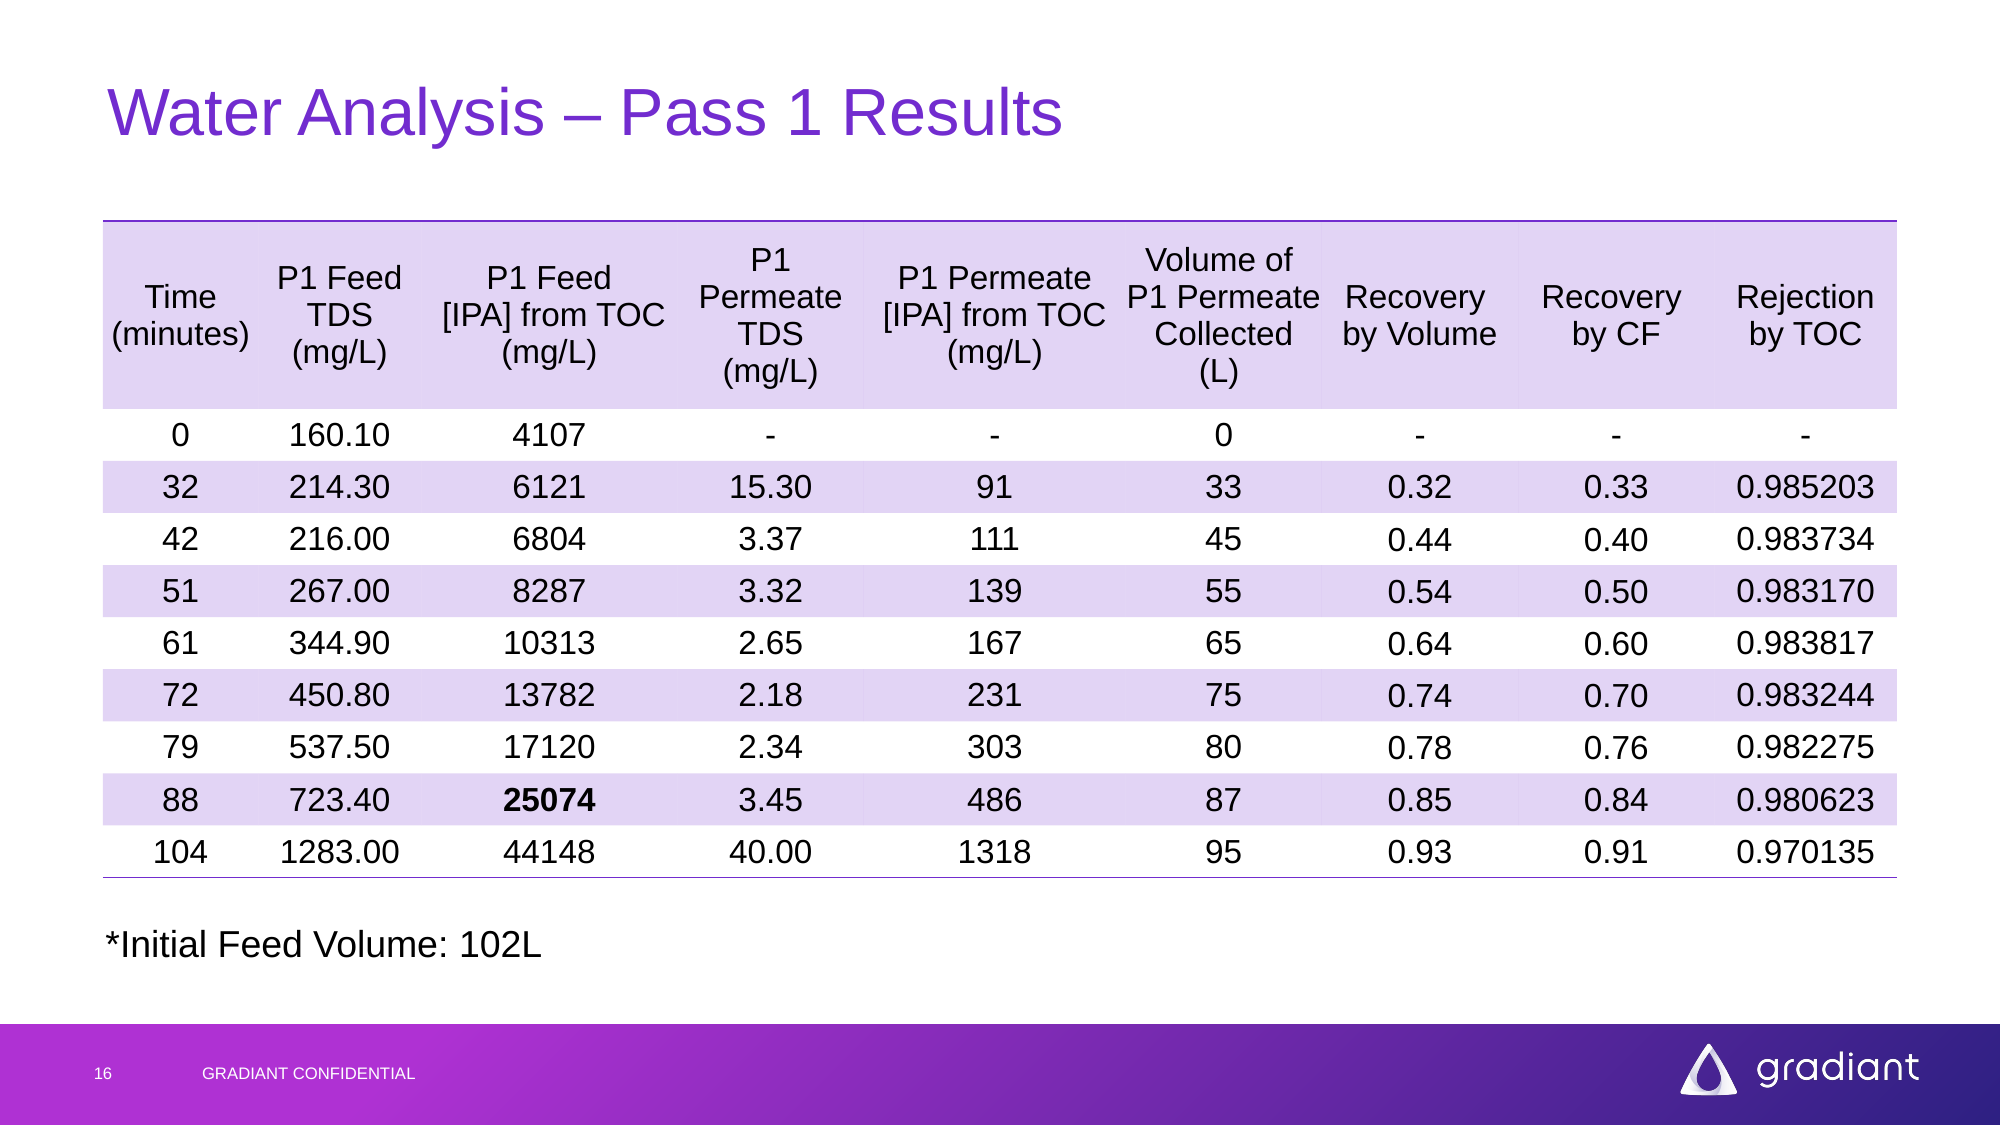

# Water Analysis – Pass 1 Results
| Time (minutes) | P1 Feed TDS (mg/L) | P1 Feed [IPA] from TOC (mg/L) | P1 Permeate TDS (mg/L) | P1 Permeate [IPA] from TOC (mg/L) | Volume of P1 Permeate Collected (L) | Recovery by Volume | Recovery by CF | Rejection by TOC |
| --- | --- | --- | --- | --- | --- | --- | --- | --- |
| 0 | 160.10 | 4107 | - | - | 0 | - | - | - |
| 32 | 214.30 | 6121 | 15.30 | 91 | 33 | 0.32 | 0.33 | 0.985203 |
| 42 | 216.00 | 6804 | 3.37 | 111 | 45 | 0.44 | 0.40 | 0.983734 |
| 51 | 267.00 | 8287 | 3.32 | 139 | 55 | 0.54 | 0.50 | 0.983170 |
| 61 | 344.90 | 10313 | 2.65 | 167 | 65 | 0.64 | 0.60 | 0.983817 |
| 72 | 450.80 | 13782 | 2.18 | 231 | 75 | 0.74 | 0.70 | 0.983244 |
| 79 | 537.50 | 17120 | 2.34 | 303 | 80 | 0.78 | 0.76 | 0.982275 |
| 88 | 723.40 | 25074 | 3.45 | 486 | 87 | 0.85 | 0.84 | 0.980623 |
| 104 | 1283.00 | 44148 | 40.00 | 1318 | 95 | 0.93 | 0.91 | 0.970135 |
*Initial Feed Volume: 102L
16
GRADIANT CONFIDENTIAL